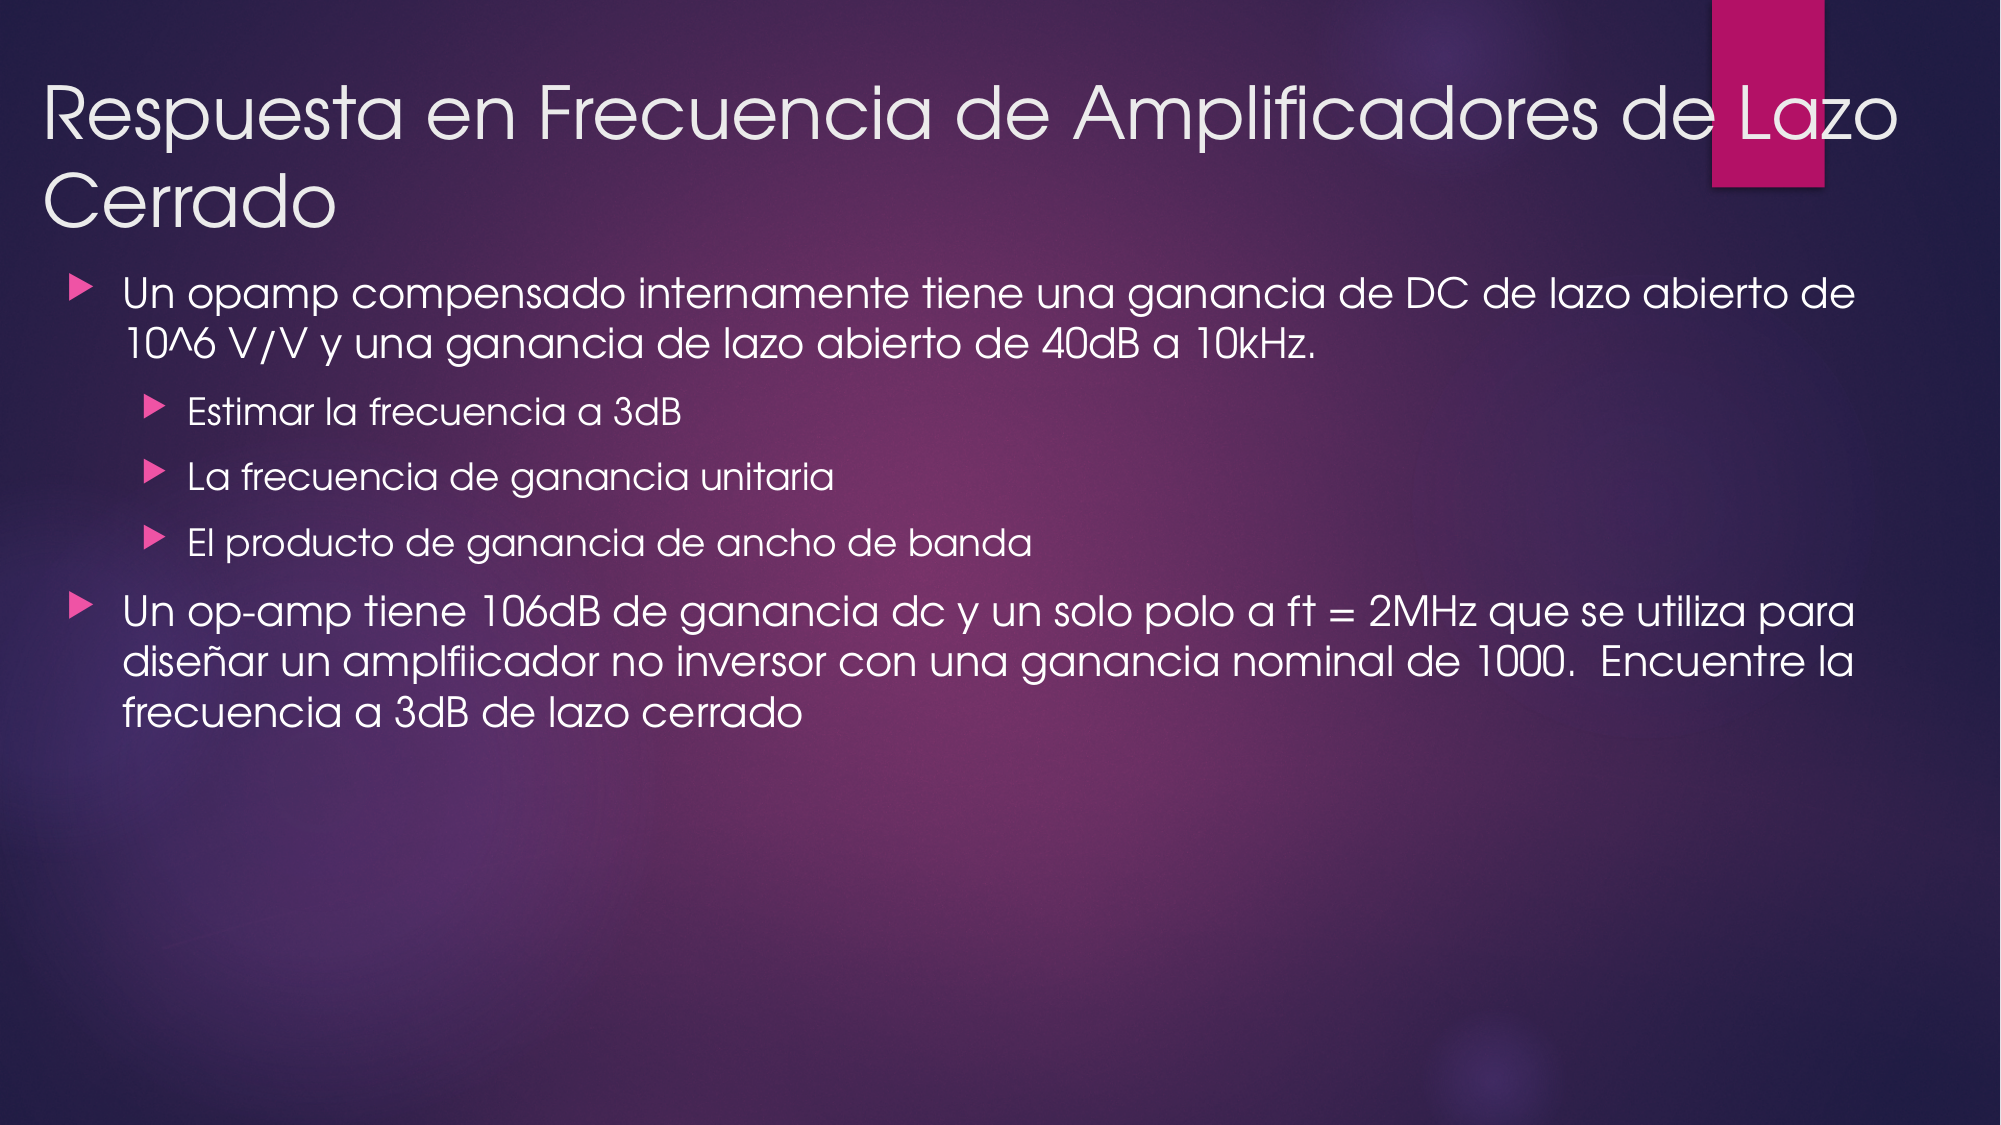

# Respuesta en Frecuencia de Amplificadores de Lazo Cerrado
Un opamp compensado internamente tiene una ganancia de DC de lazo abierto de 10^6 V/V y una ganancia de lazo abierto de 40dB a 10kHz.
Estimar la frecuencia a 3dB
La frecuencia de ganancia unitaria
El producto de ganancia de ancho de banda
Un op-amp tiene 106dB de ganancia dc y un solo polo a ft = 2MHz que se utiliza para diseñar un amplfiicador no inversor con una ganancia nominal de 1000.  Encuentre la frecuencia a 3dB de lazo cerrado